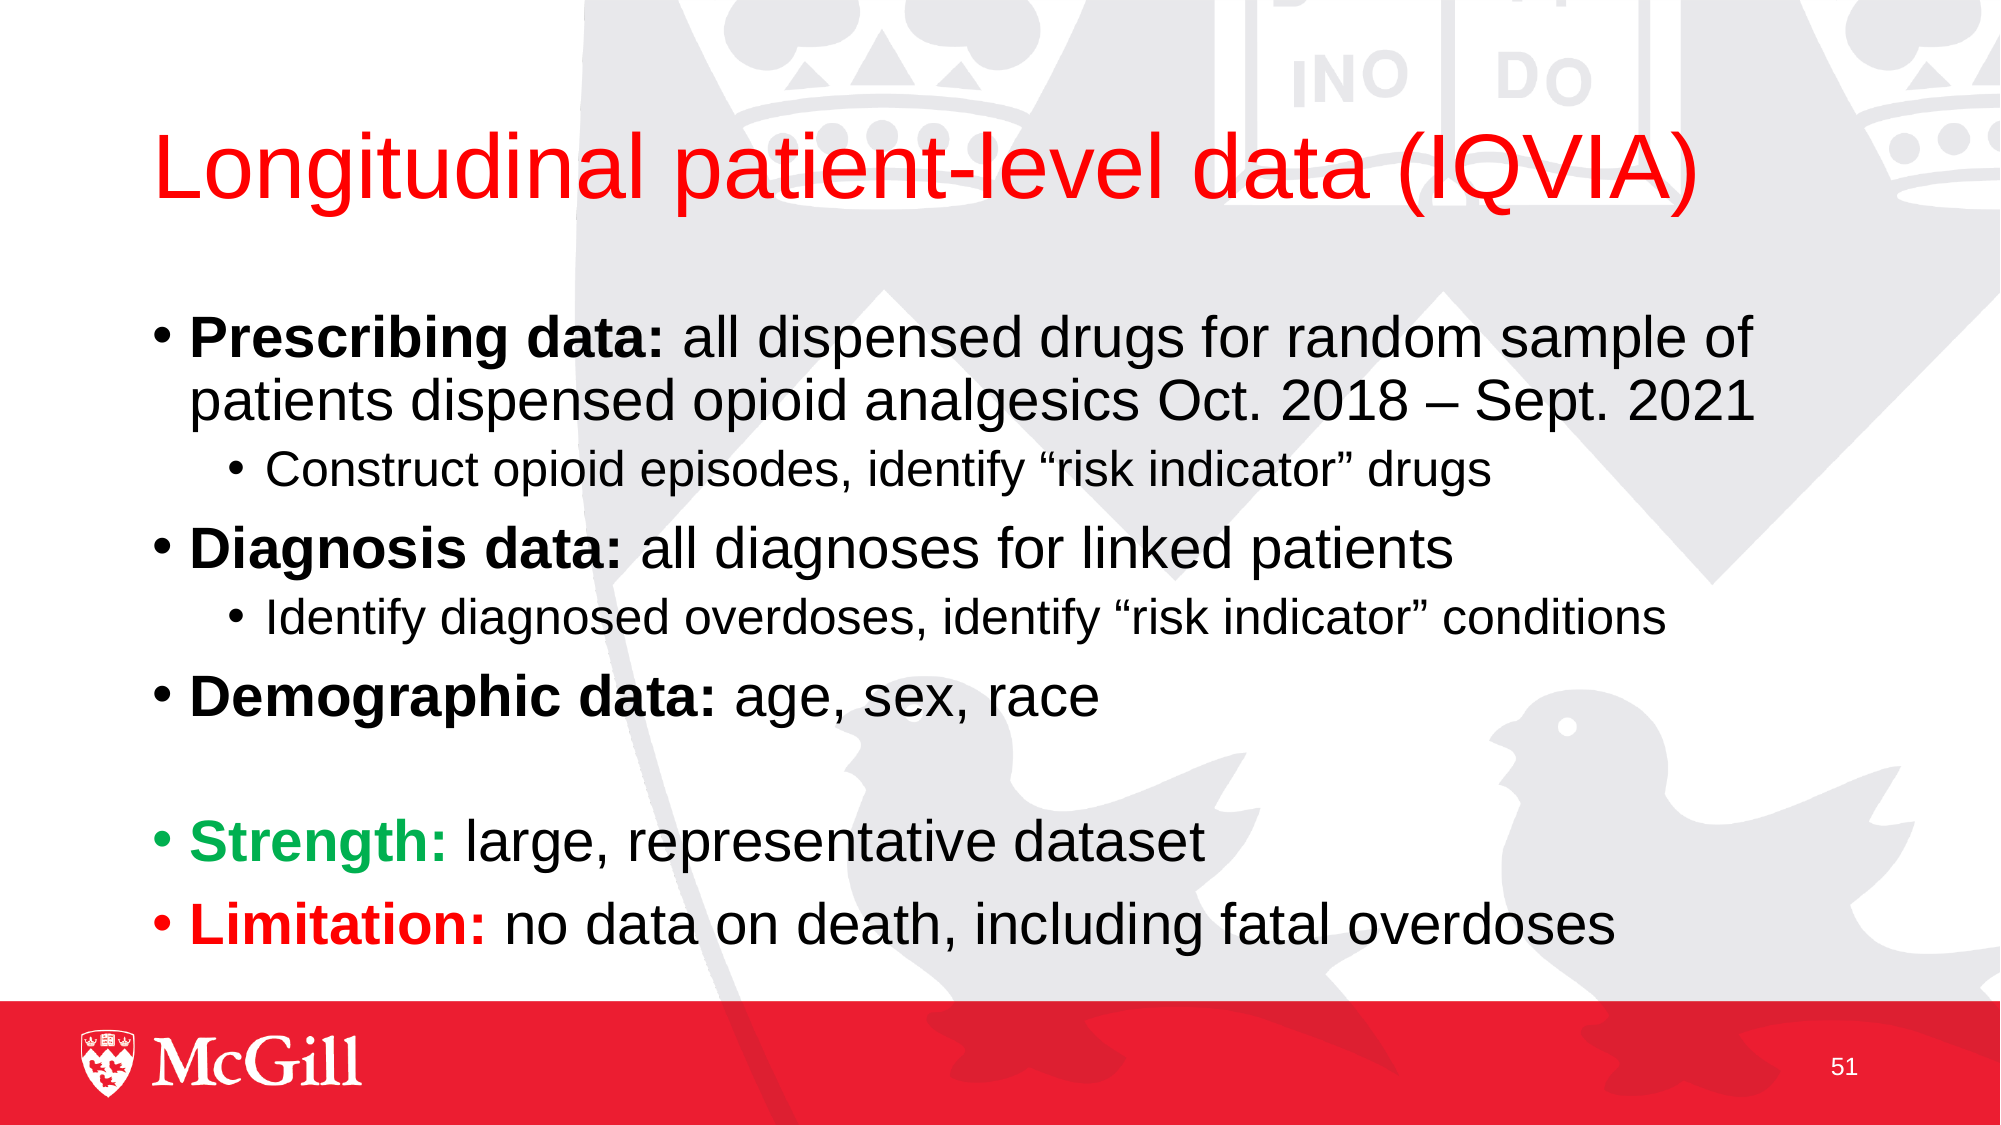

# Longitudinal patient-level data (IQVIA)
Prescribing data: all dispensed drugs for random sample of patients dispensed opioid analgesics Oct. 2018 – Sept. 2021
Construct opioid episodes, identify “risk indicator” drugs
Diagnosis data: all diagnoses for linked patients
Identify diagnosed overdoses, identify “risk indicator” conditions
Demographic data: age, sex, race

Strength: large, representative dataset
Limitation: no data on death, including fatal overdoses
51